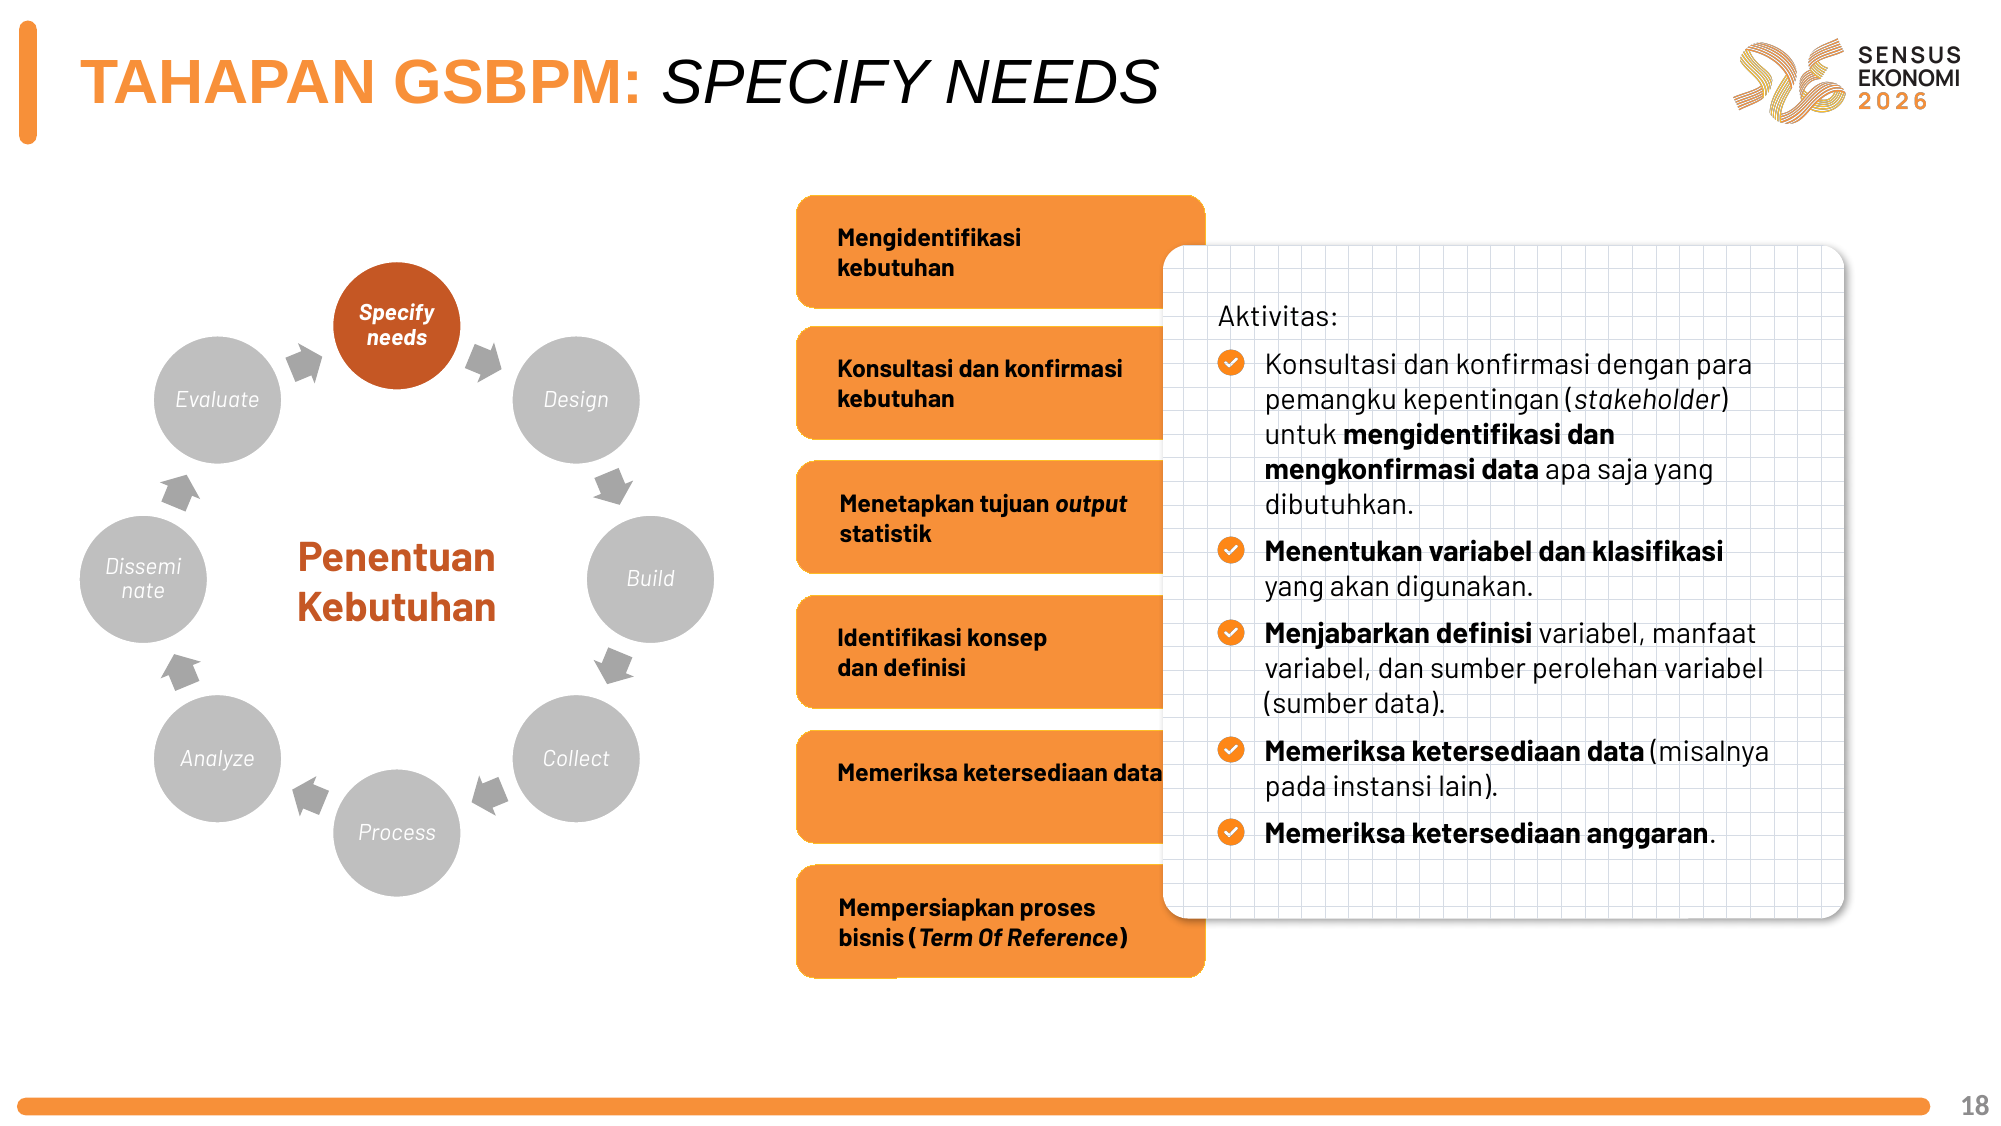

TAHAPAN GSBPM: SPECIFY NEEDS

Mengidentifikasi
kebutuhan

Specify needs

Design

Build

Collect

Process

Analyze

Disseminate

Evaluate

Aktivitas:
Konsultasi dan konfirmasi dengan para pemangku kepentingan (stakeholder) untuk mengidentifikasi dan mengkonfirmasi data apa saja yang dibutuhkan.
Menentukan variabel dan klasifikasi  yang akan digunakan.
Menjabarkan definisi variabel, manfaat  variabel, dan sumber perolehan variabel (sumber data).
Memeriksa ketersediaan data (misalnya pada instansi lain).
Memeriksa ketersediaan anggaran.

Konsultasi dan konfirmasi  kebutuhan

Menetapkan tujuan output statistik
Penentuan Kebutuhan

Identifikasi konsep
dan definisi

Memeriksa ketersediaan data

Mempersiapkan proses bisnis (Term Of Reference)
18